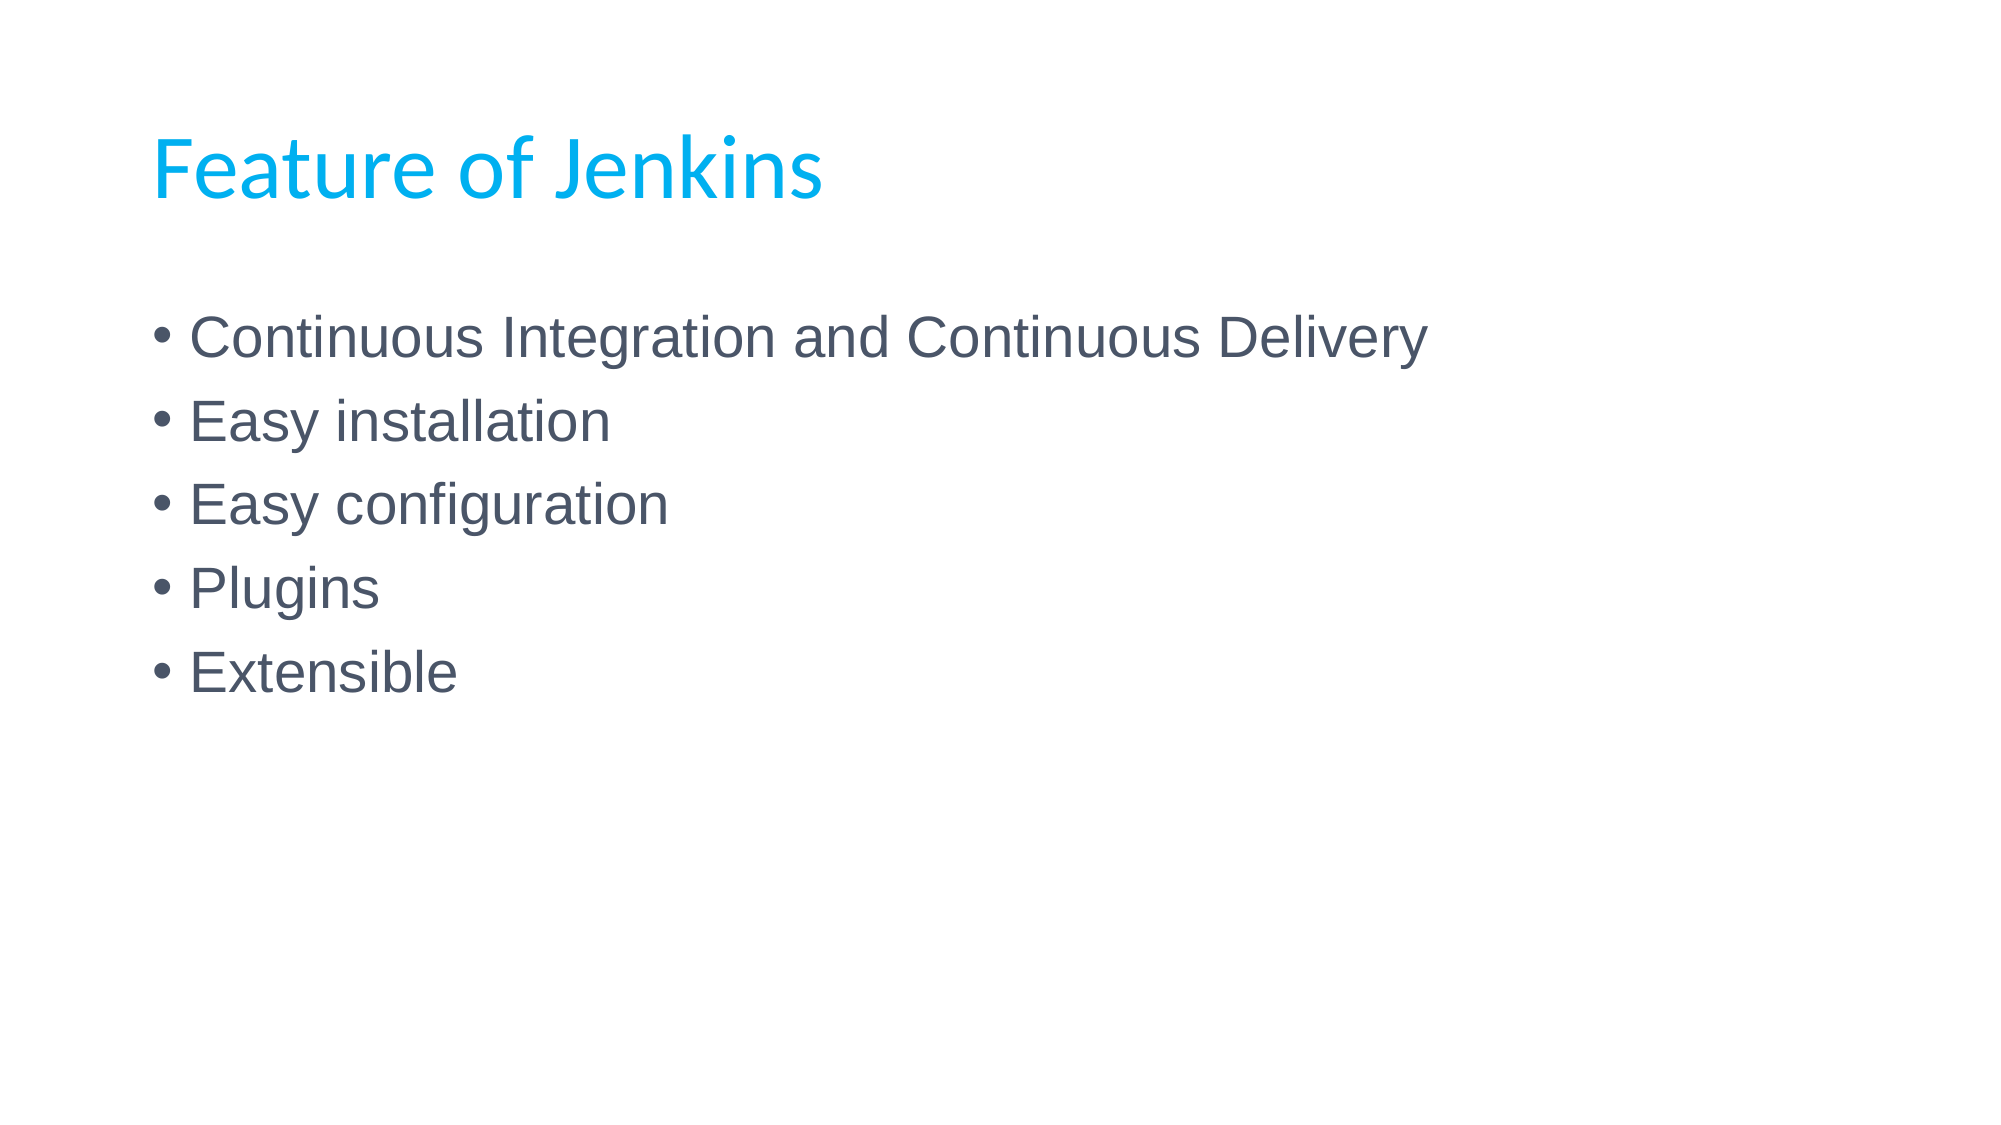

# Feature of Jenkins
Continuous Integration and Continuous Delivery
Easy installation
Easy configuration
Plugins
Extensible